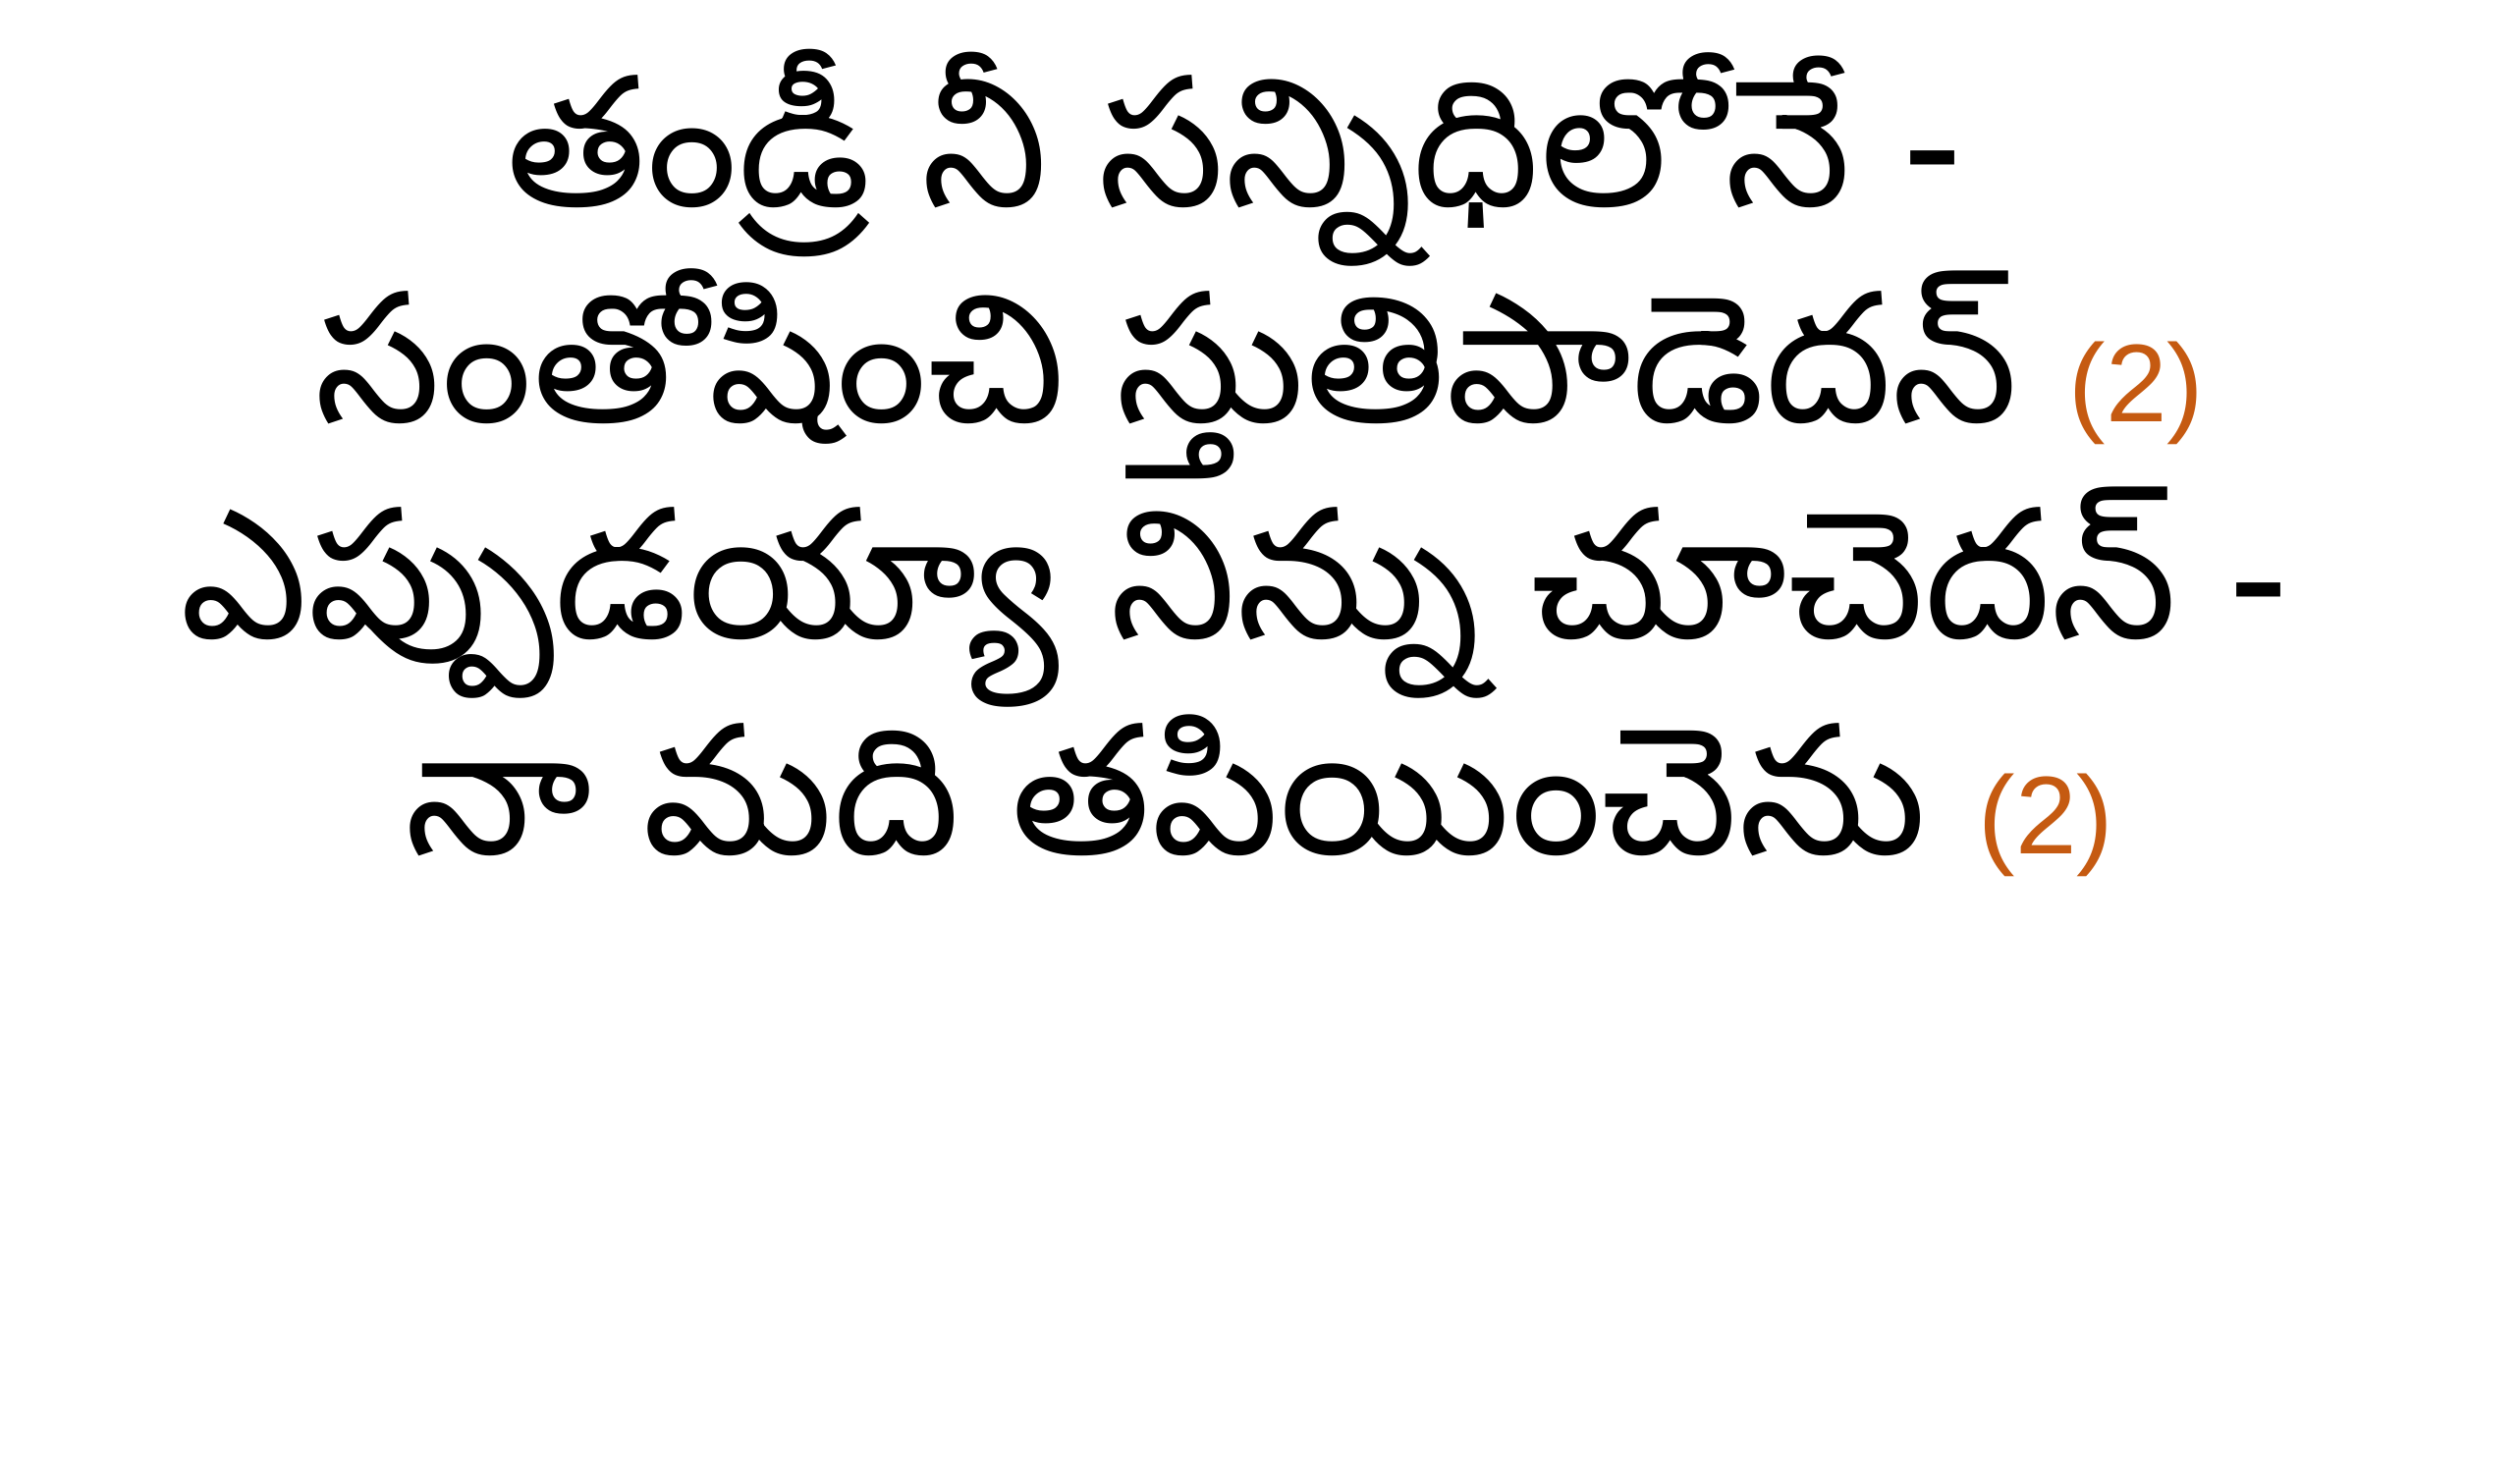

తండ్రీ నీ సన్నిధిలోనే -
సంతోషించి స్తుతిపాడెదన్ (2)
ఎప్పుడయ్యా నిన్ను చూచెదన్ -
నా మది తపియించెను (2)